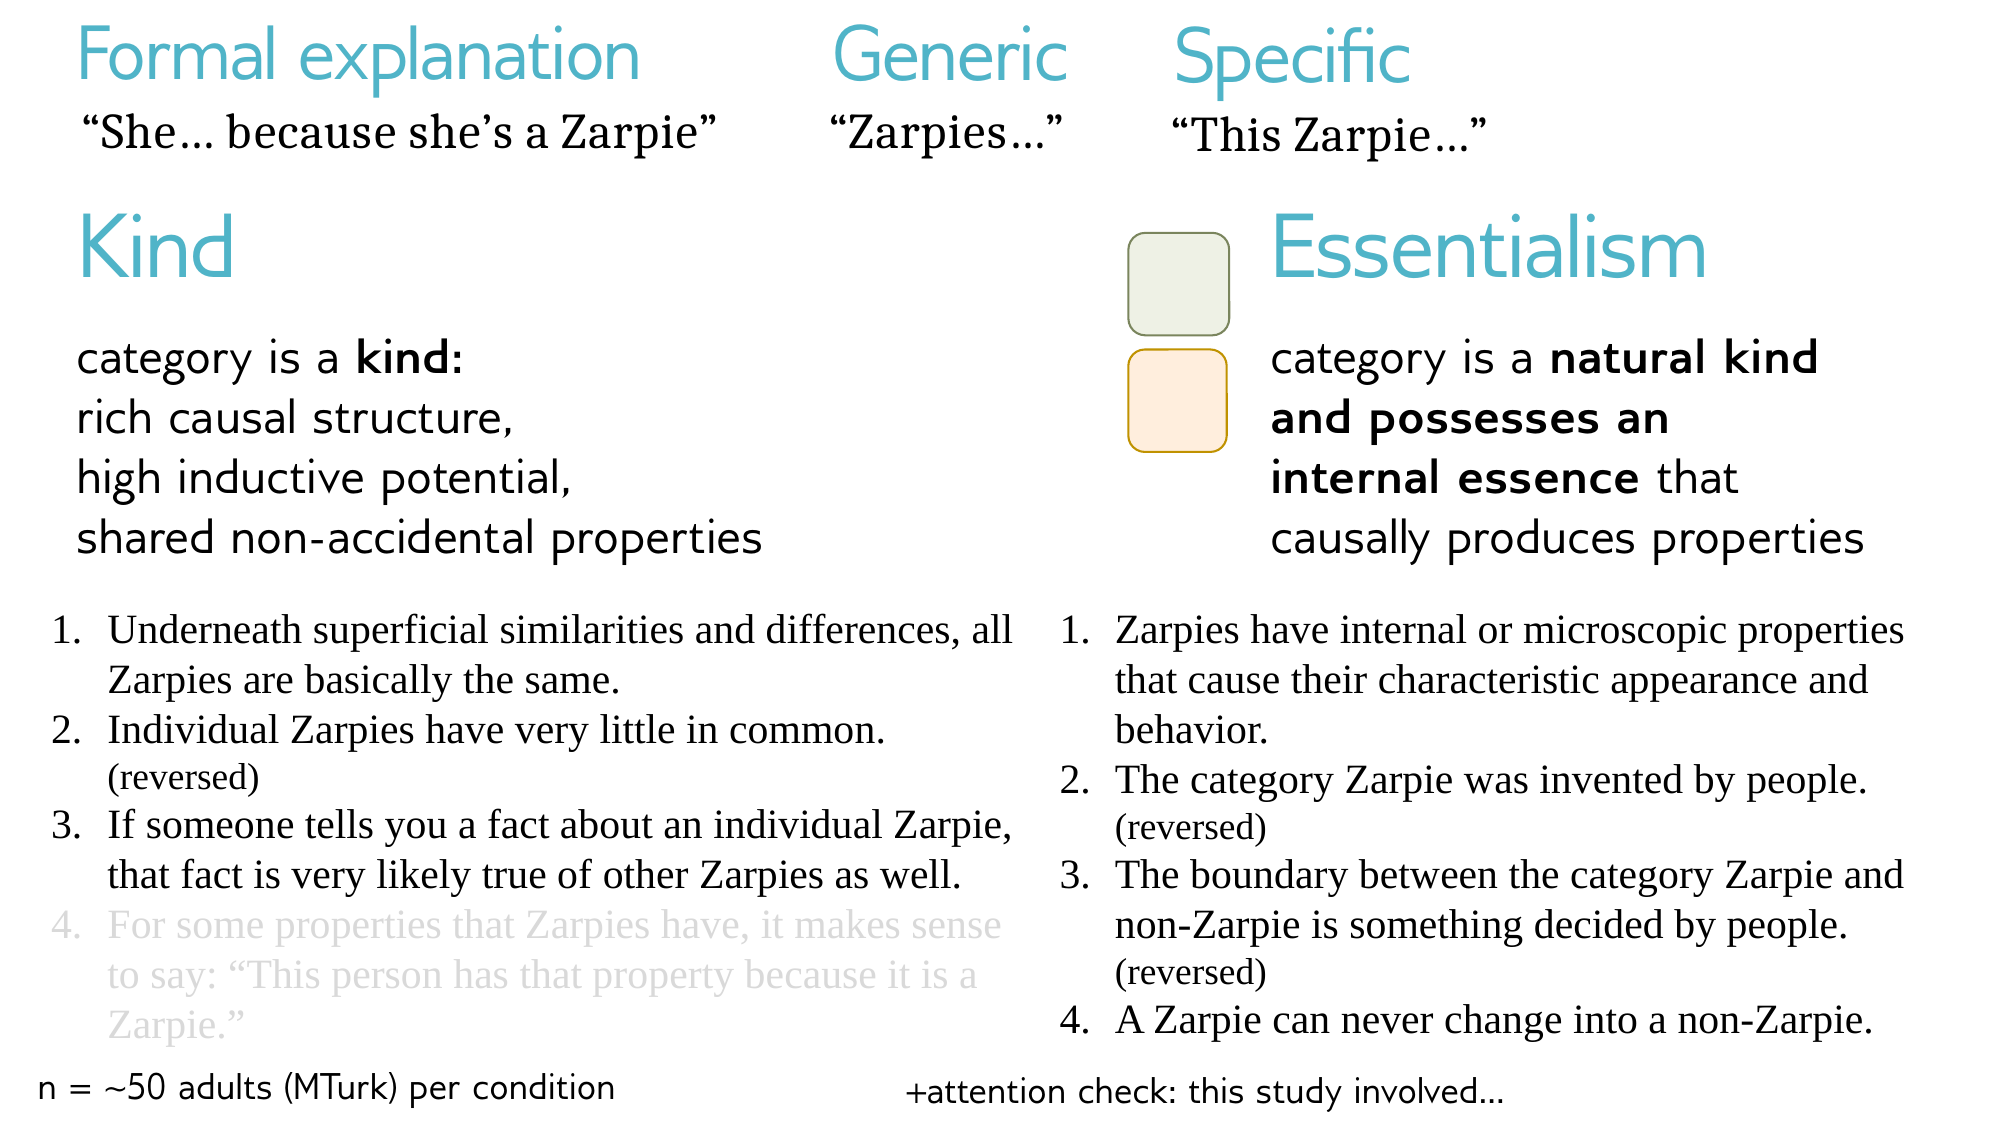

Formal explanation
Generic
Specific
“She… because she’s a Zarpie”
“Zarpies…”
“This Zarpie…”
Kind
Essentialism

category is a kind:
rich causal structure,
high inductive potential,
shared non-accidental properties
category is a natural kind and possesses an
internal essence that
causally produces properties

Underneath superficial similarities and differences, all Zarpies are basically the same.
Individual Zarpies have very little in common. (reversed)
If someone tells you a fact about an individual Zarpie, that fact is very likely true of other Zarpies as well.
For some properties that Zarpies have, it makes sense to say: “This person has that property because it is a Zarpie.”
Zarpies have internal or microscopic properties that cause their characteristic appearance and behavior.
The category Zarpie was invented by people. (reversed)
The boundary between the category Zarpie and non-Zarpie is something decided by people. (reversed)
A Zarpie can never change into a non-Zarpie.
n = ~50 adults (MTurk) per condition
+attention check: this study involved…